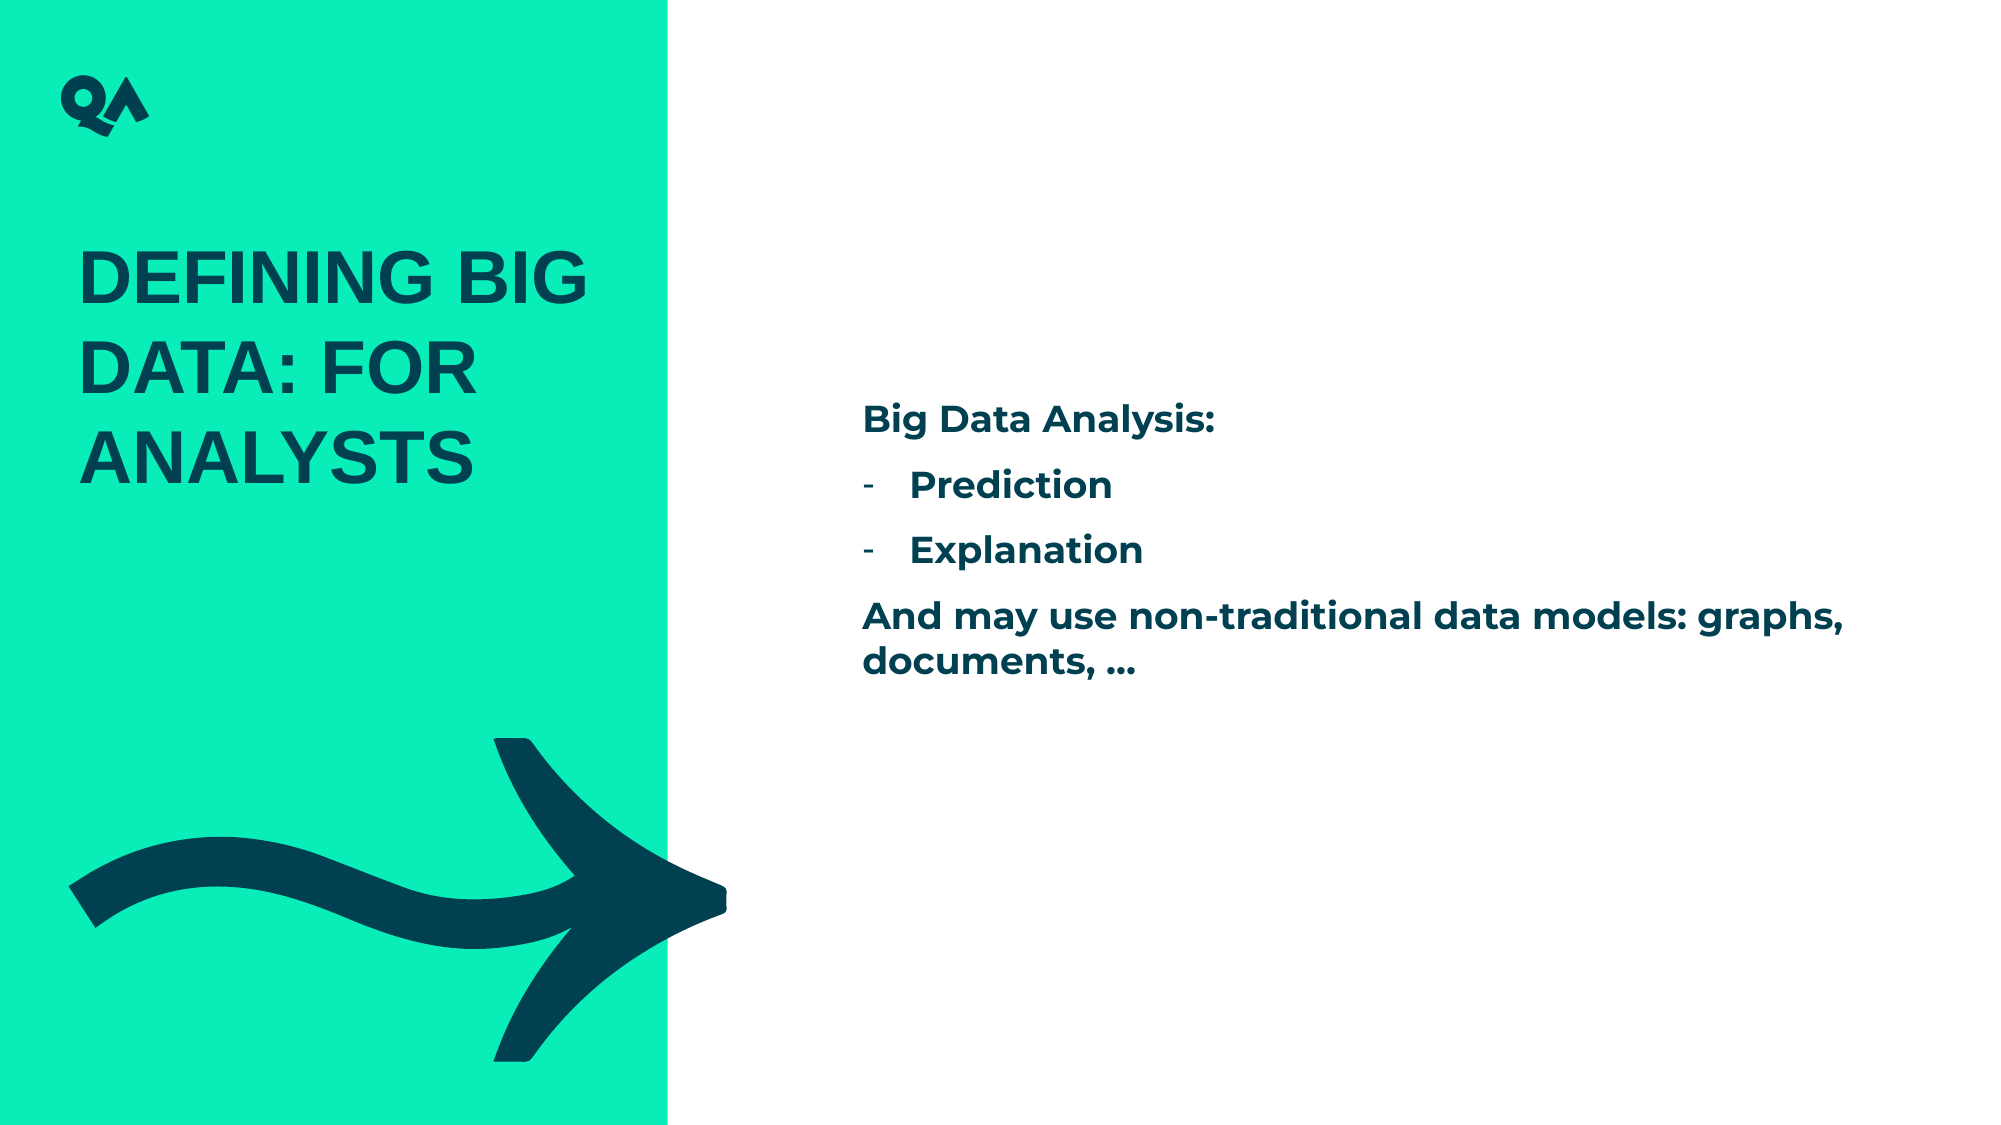

Defining big data: for analysts
Big Data Analysis:
Prediction
Explanation
And may use non-traditional data models: graphs, documents, …